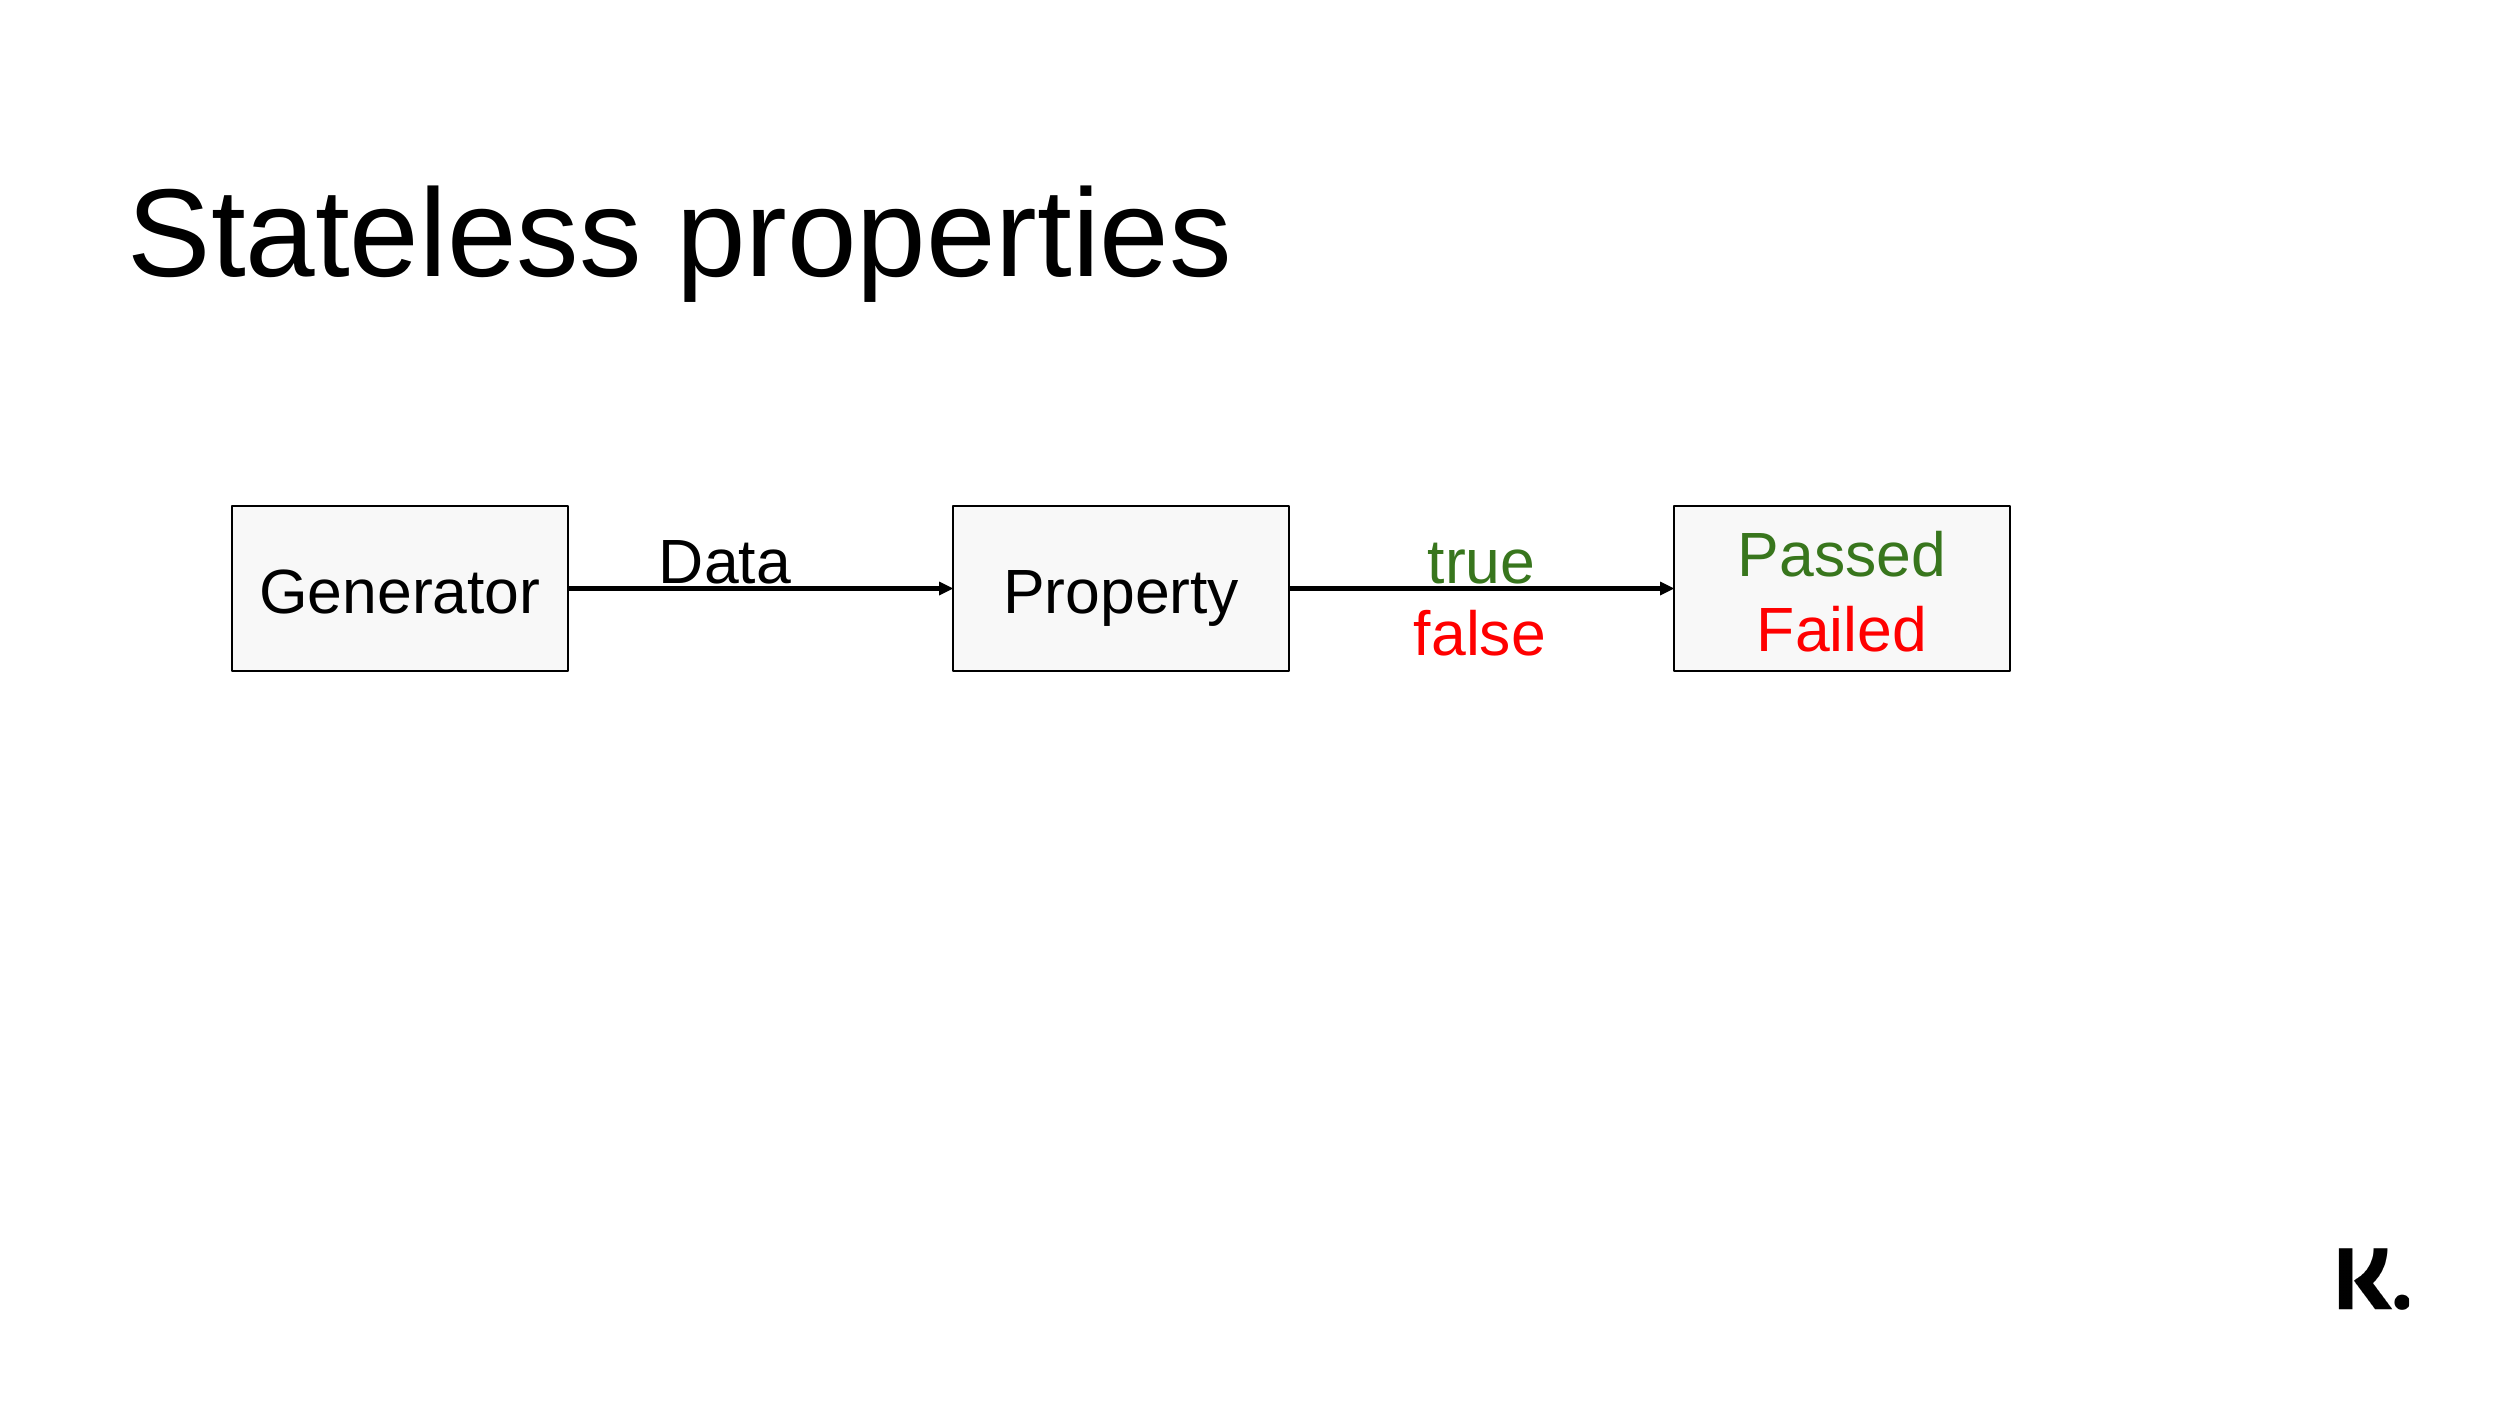

# Stateless properties
Generator
Data
Property
true
Passed
Failed
false